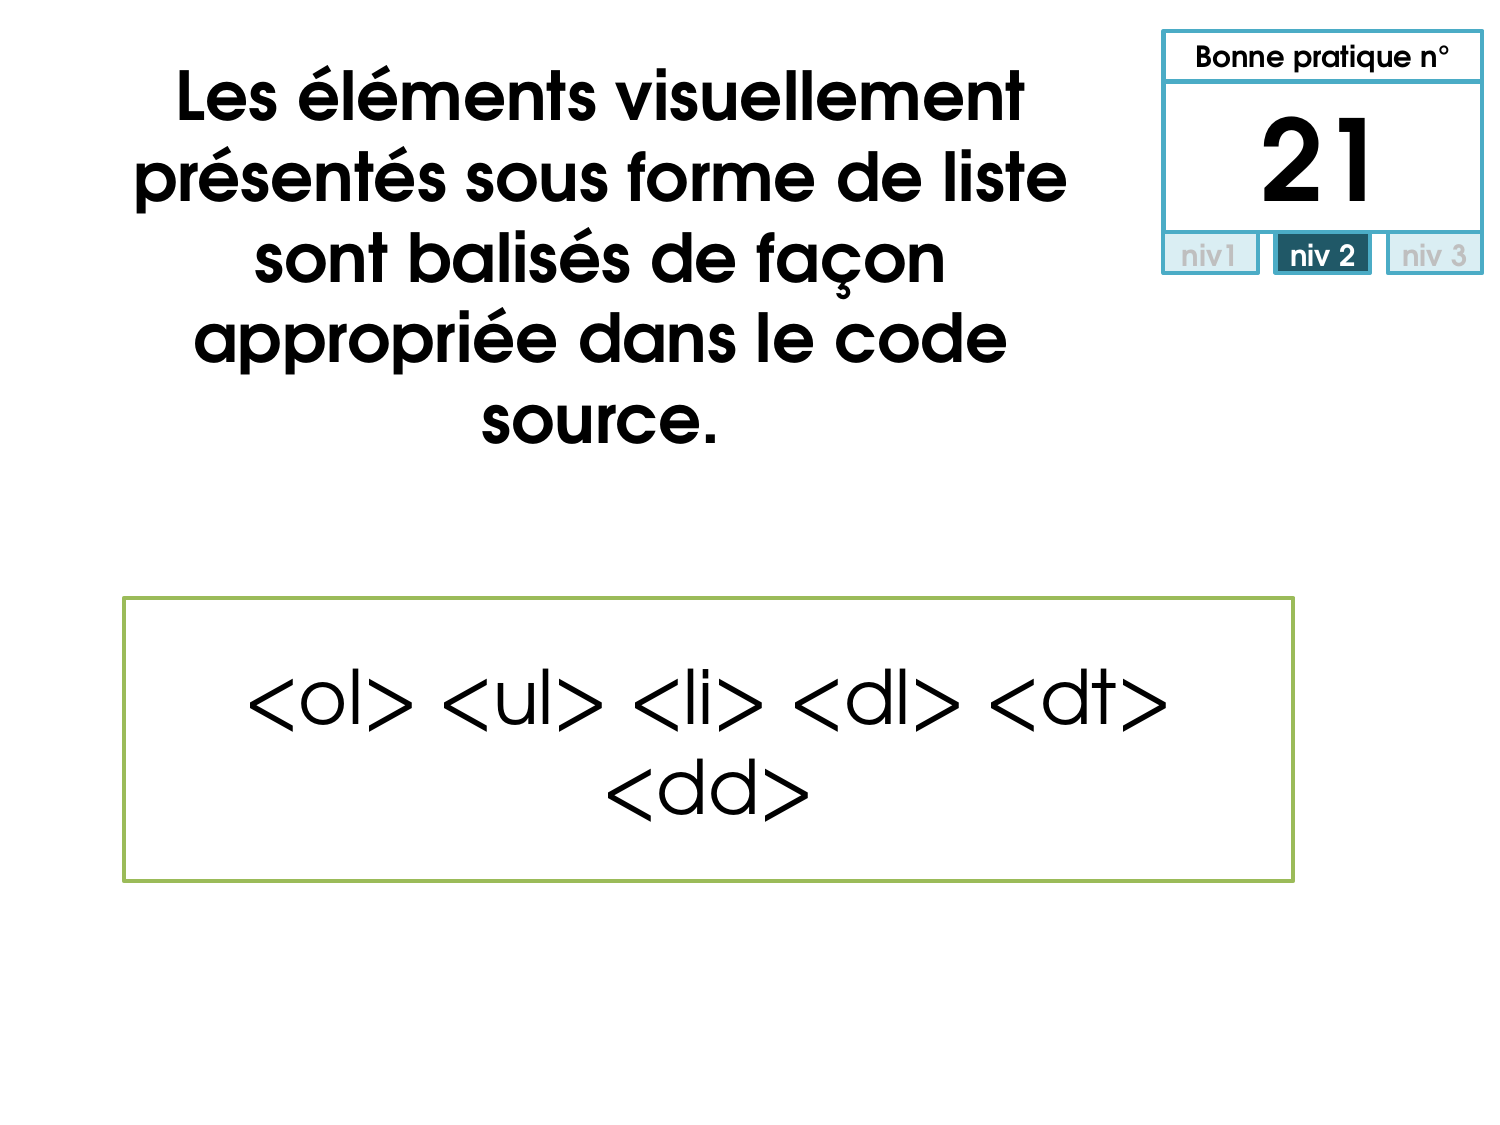

# Les éléments visuellement présentés sous forme de liste sont balisés de façon appropriée dans le code source.
21
<ol> <ul> <li> <dl> <dt> <dd>